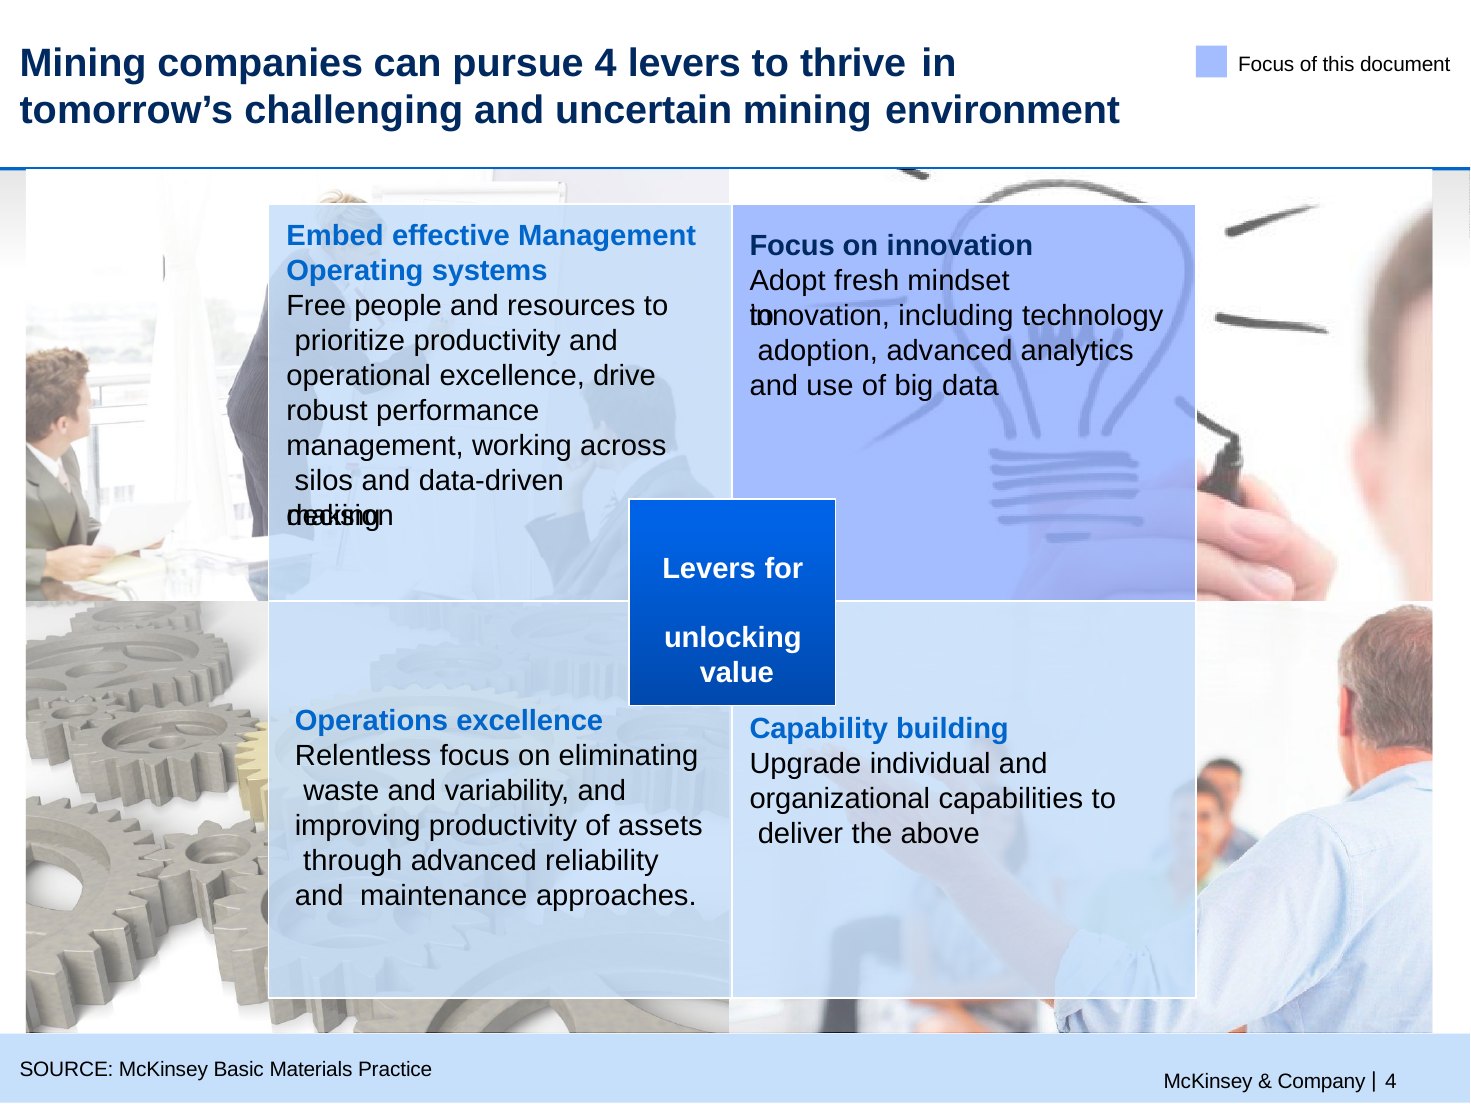

# Mining companies can pursue 4 levers to thrive in
tomorrow’s challenging and uncertain mining environment

Focus of this document

Embed effective Management
Operating systems
Focus on innovation
Adopt fresh mindset to
Free people and resources to  prioritize productivity and  operational excellence, drive  robust performance  management, working across  silos and data-driven decision
innovation, including technology  adoption, advanced analytics  and use of big data
making

Levers for  unlocking  value
Operations excellence
Capability building  Upgrade individual and  organizational capabilities to  deliver the above
Relentless focus on eliminating  waste and variability, and  improving productivity of assets  through advanced reliability and  maintenance approaches.
McKinsey & Company | 4
SOURCE: McKinsey Basic Materials Practice